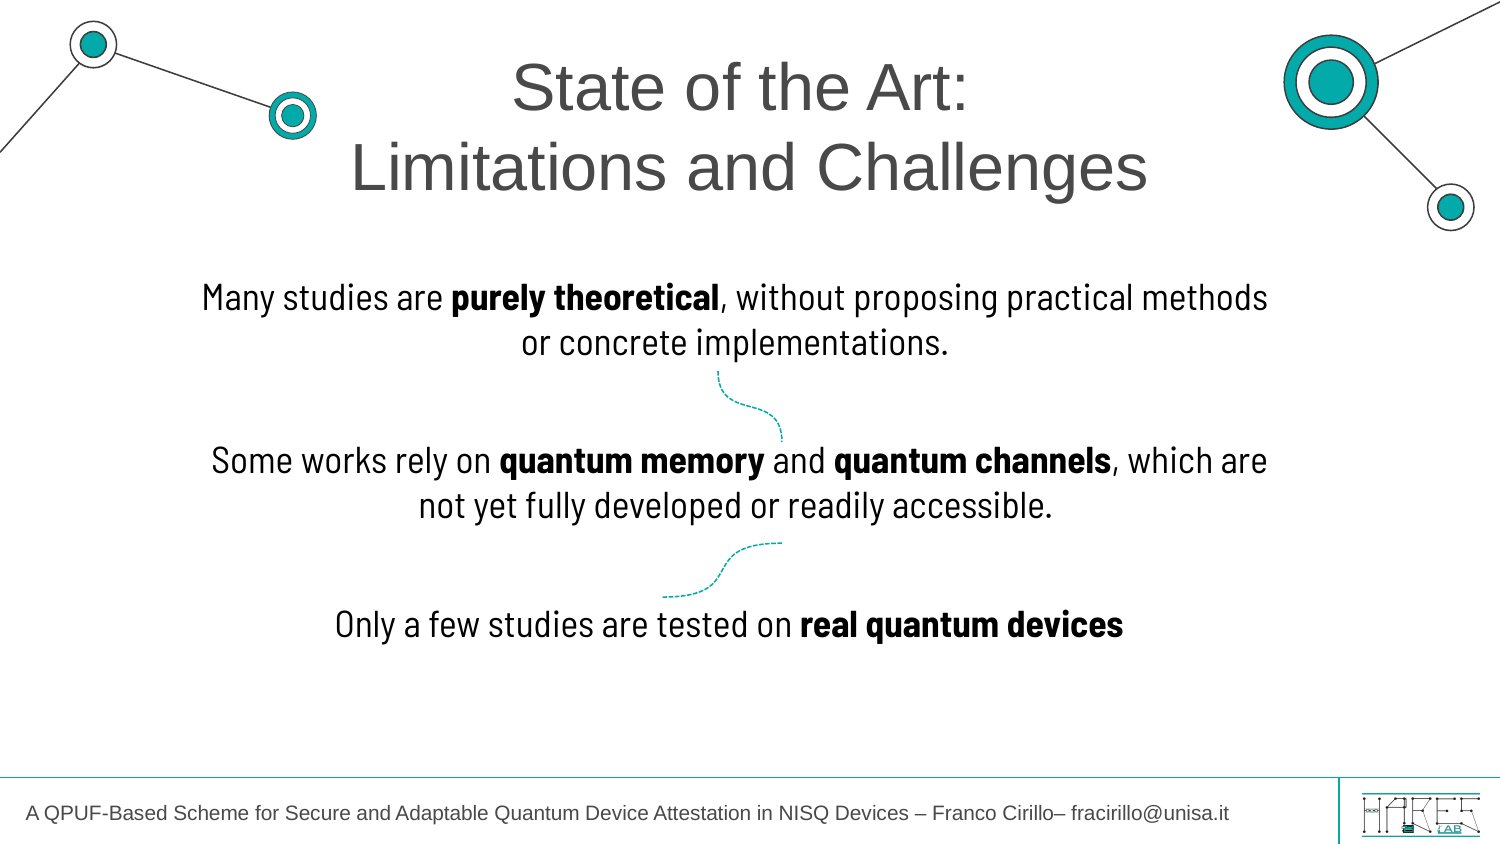

# State of the Art: Limitations and Challenges
Many studies are purely theoretical, without proposing practical methods or concrete implementations.
Some works rely on quantum memory and quantum channels, which are not yet fully developed or readily accessible.
Only a few studies are tested on real quantum devices
A QPUF-Based Scheme for Secure and Adaptable Quantum Device Attestation in NISQ Devices – Franco Cirillo– fracirillo@unisa.it